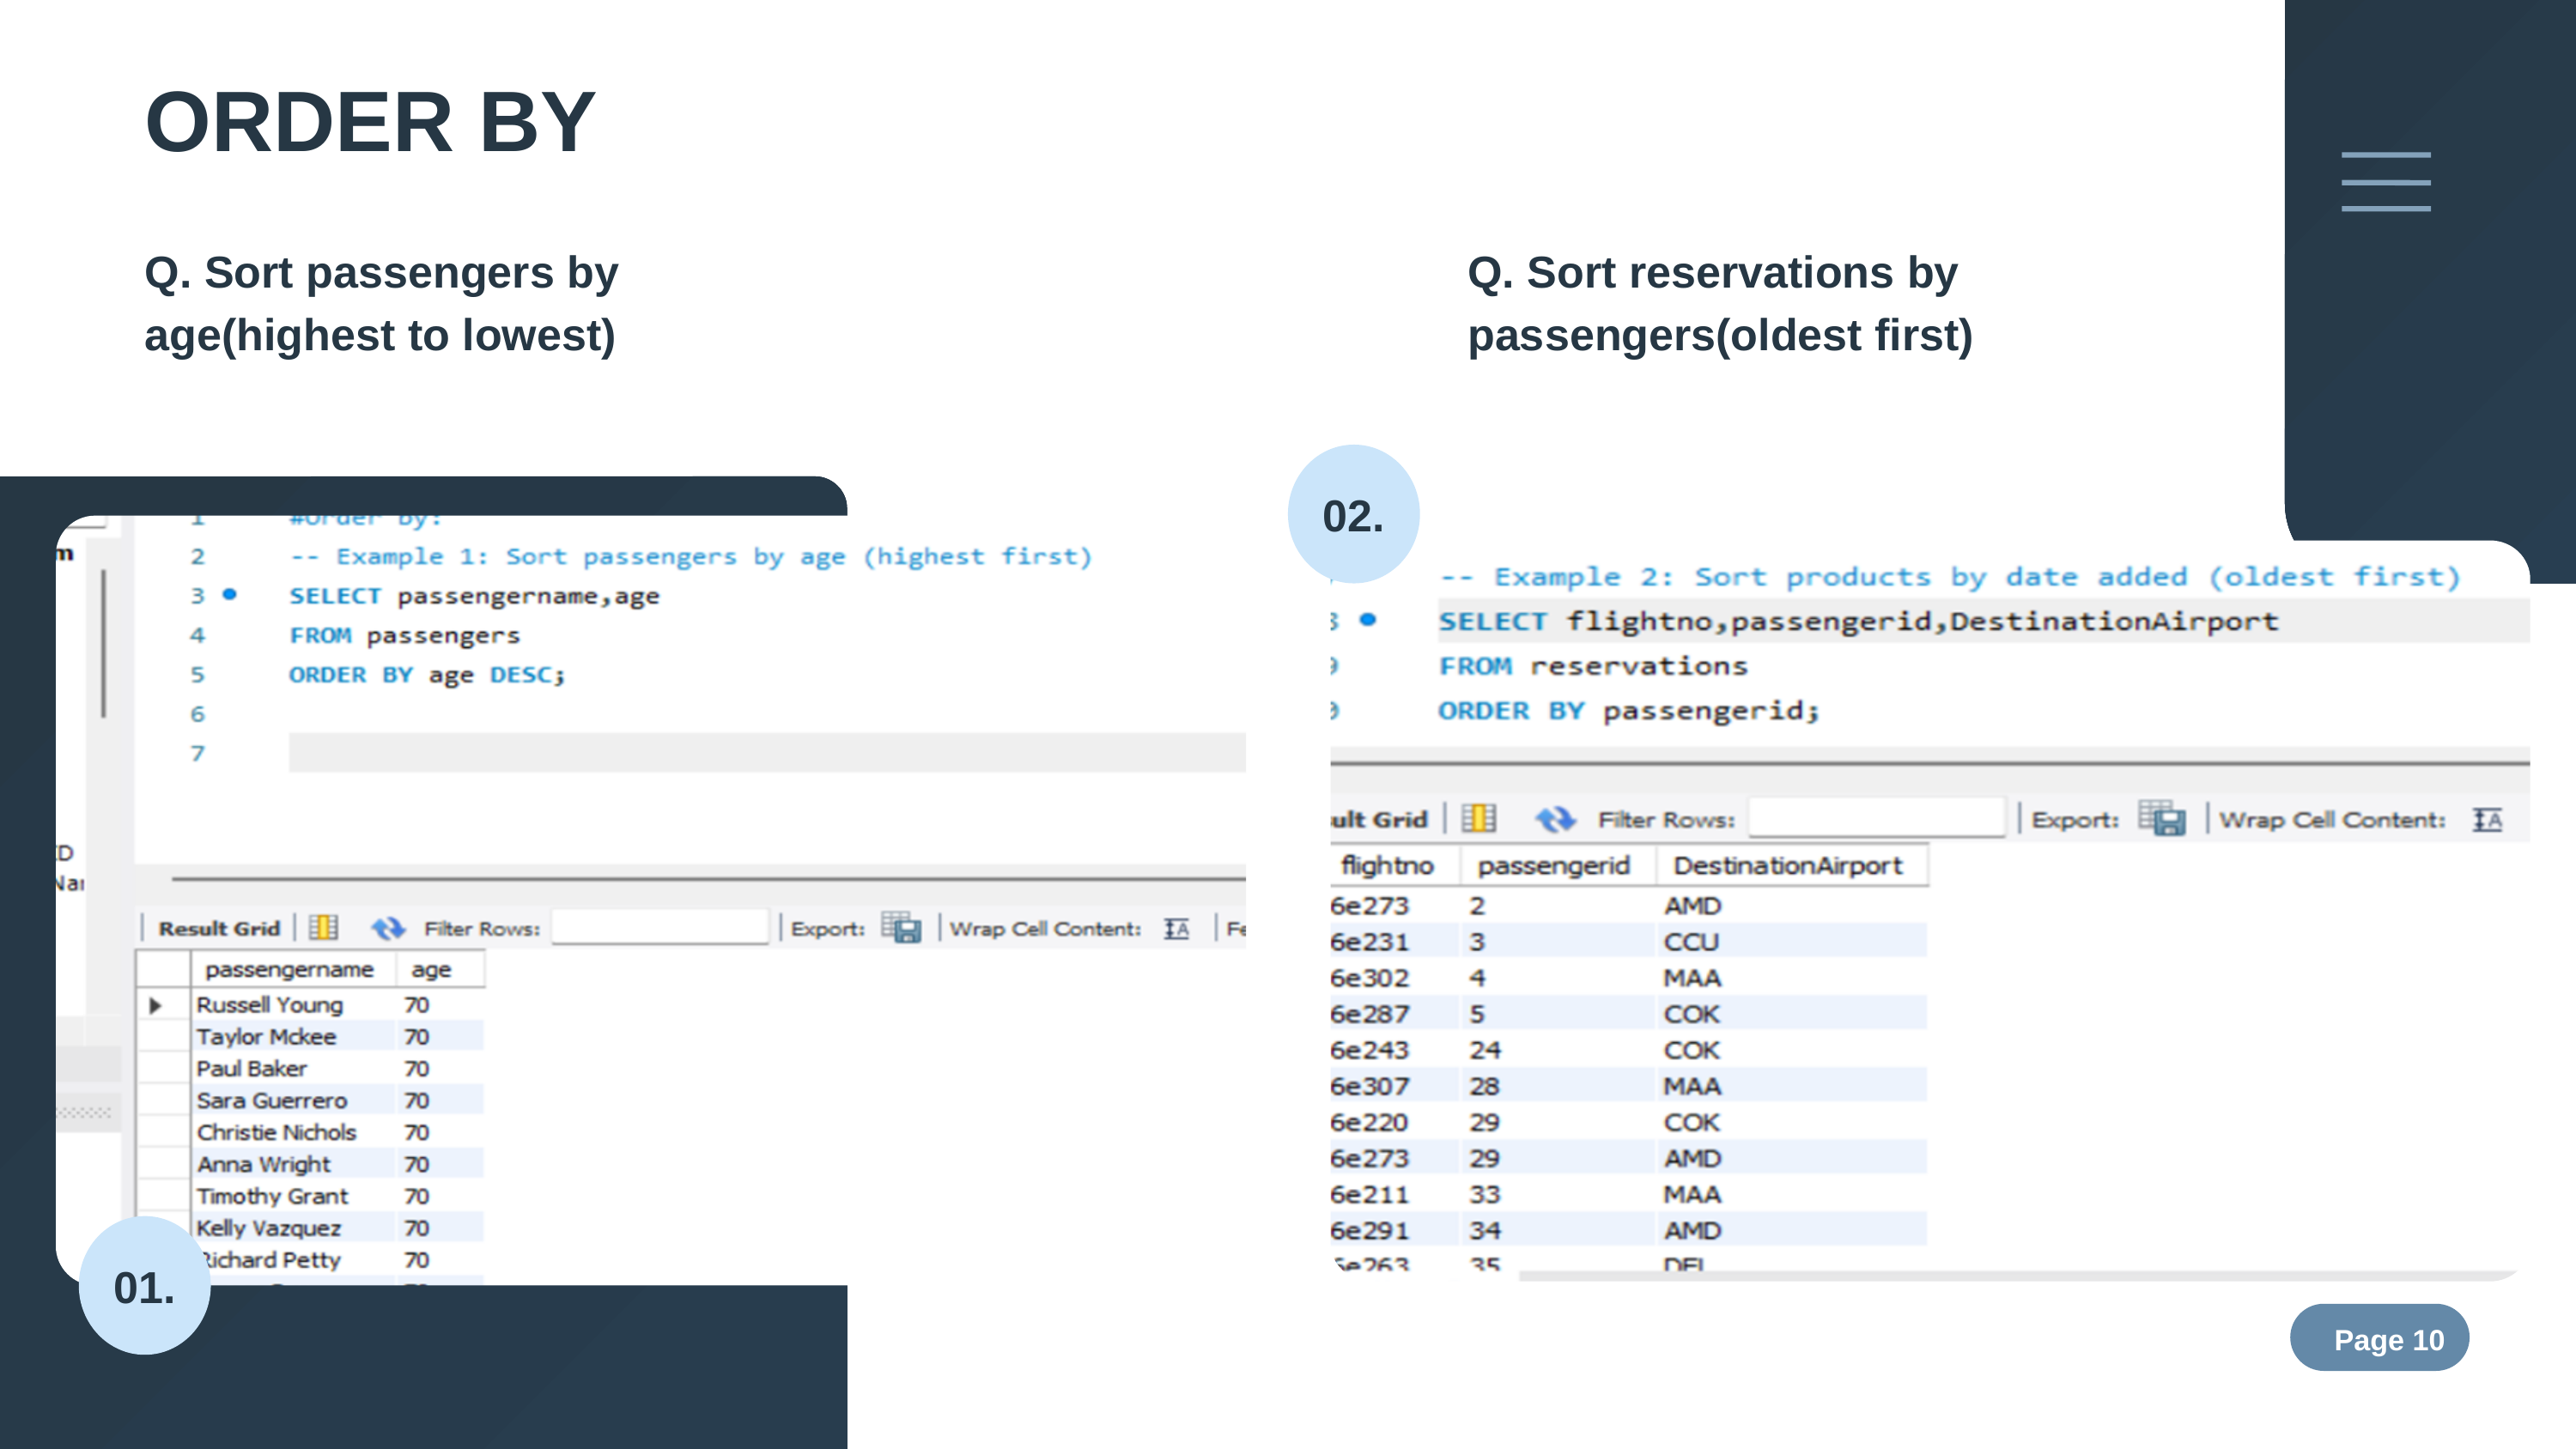

ORDER BY

Q. Sort passengers by age(highest to lowest)
Q. Sort reservations by passengers(oldest first)

02.

01.

Page 10